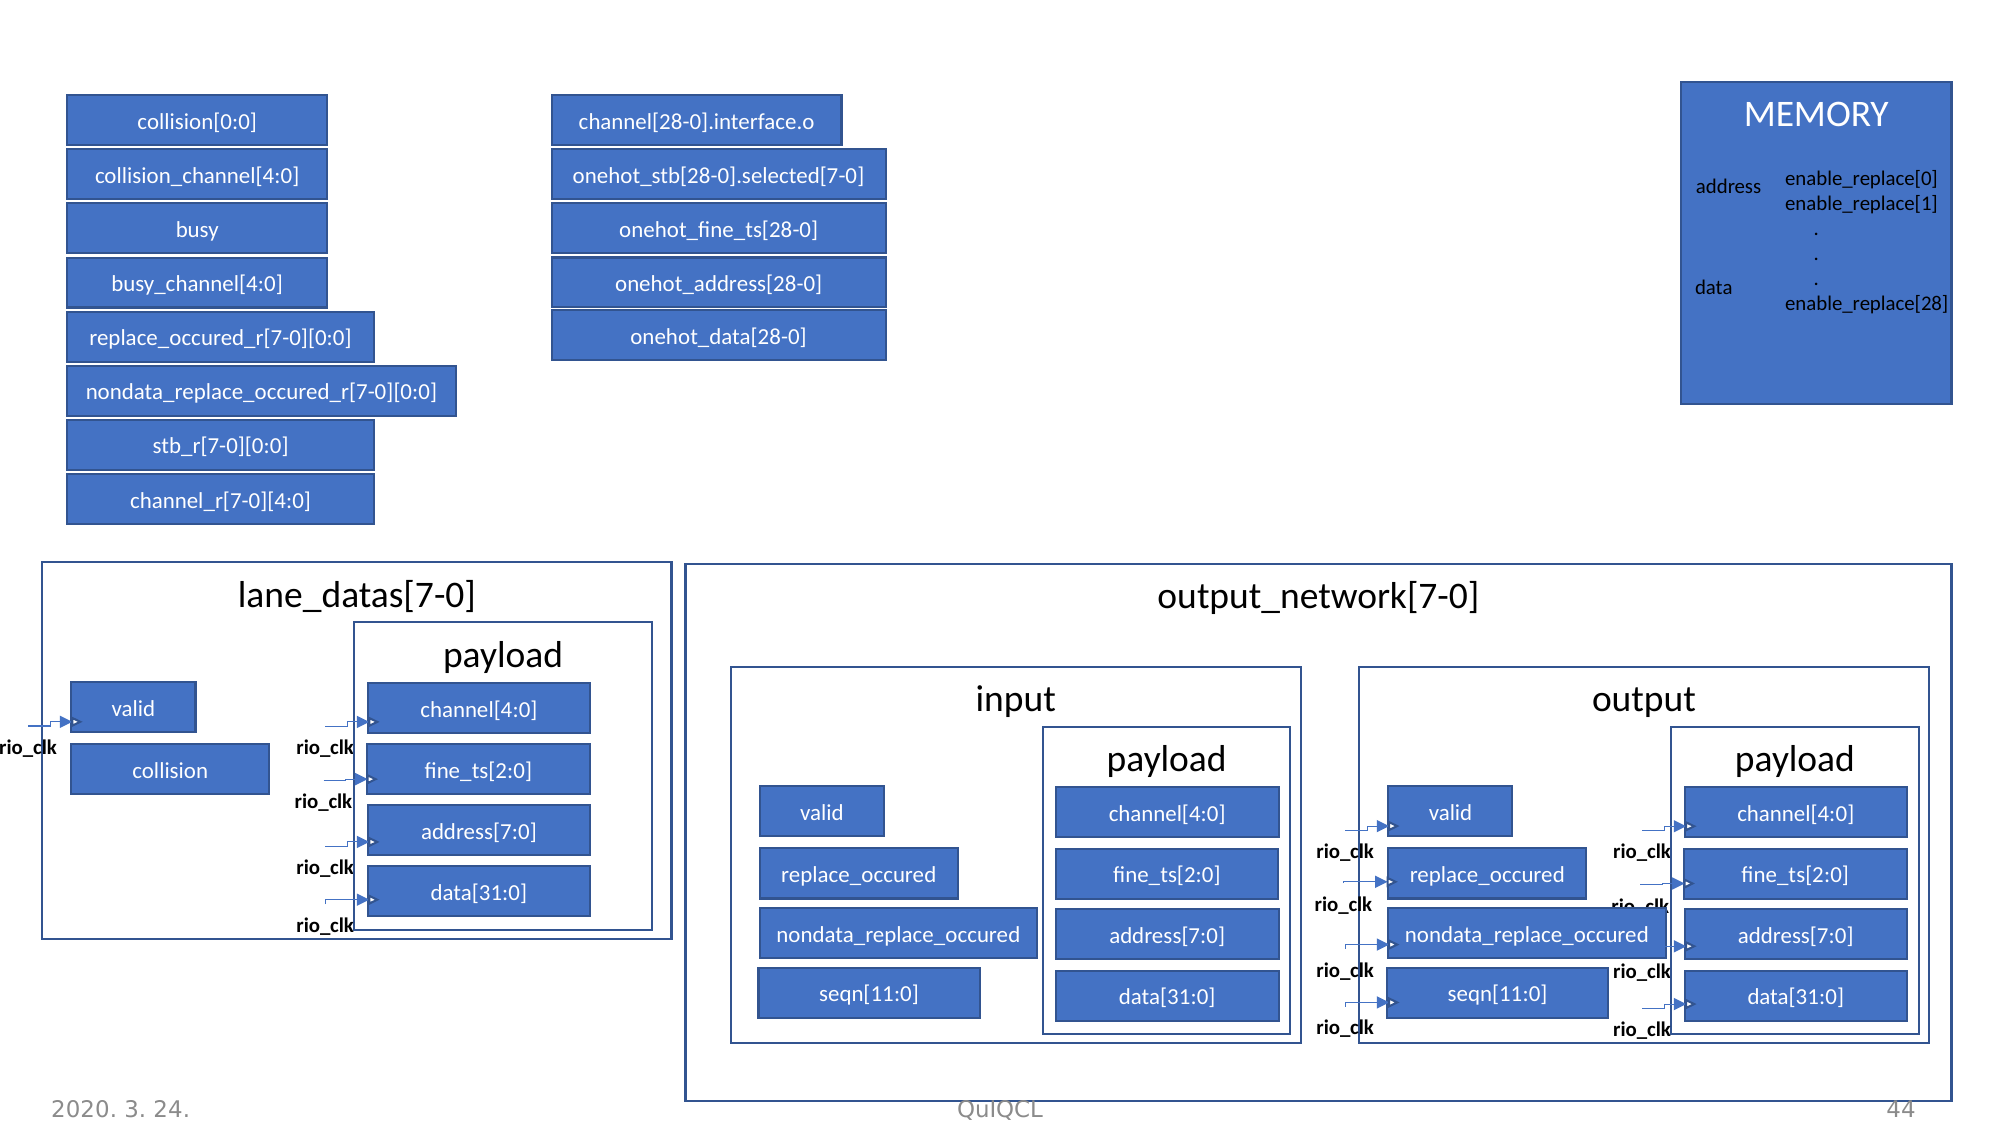

MEMORY
enable_replace[0]
enable_replace[1]
      .
      .
      .
enable_replace[28]
address
data
channel[28-0].interface.o
collision[0:0]
collision_channel[4:0]
onehot_stb[28-0].selected[7-0]
busy
onehot_fine_ts[28-0]
onehot_address[28-0]
busy_channel[4:0]
onehot_data[28-0]
replace_occured_r[7-0][0:0]
nondata_replace_occured_r[7-0][0:0]
stb_r[7-0][0:0]
channel_r[7-0][4:0]
lane_datas[7-0]
payload
channel[4:0]
fine_ts[2:0]
address[7:0]
data[31:0]
valid
collision

rio_clk

rio_clk

rio_clk

rio_clk

rio_clk
output_network[7-0]
input
payload
channel[4:0]
fine_ts[2:0]
address[7:0]
data[31:0]
valid
replace_occured
seqn[11:0]
nondata_replace_occured
output
payload
channel[4:0]
fine_ts[2:0]
address[7:0]
data[31:0]
valid
replace_occured
seqn[11:0]
nondata_replace_occured

rio_clk

rio_clk

rio_clk

rio_clk

rio_clk

rio_clk

rio_clk

rio_clk
2020. 3. 24.
QuIQCL
44